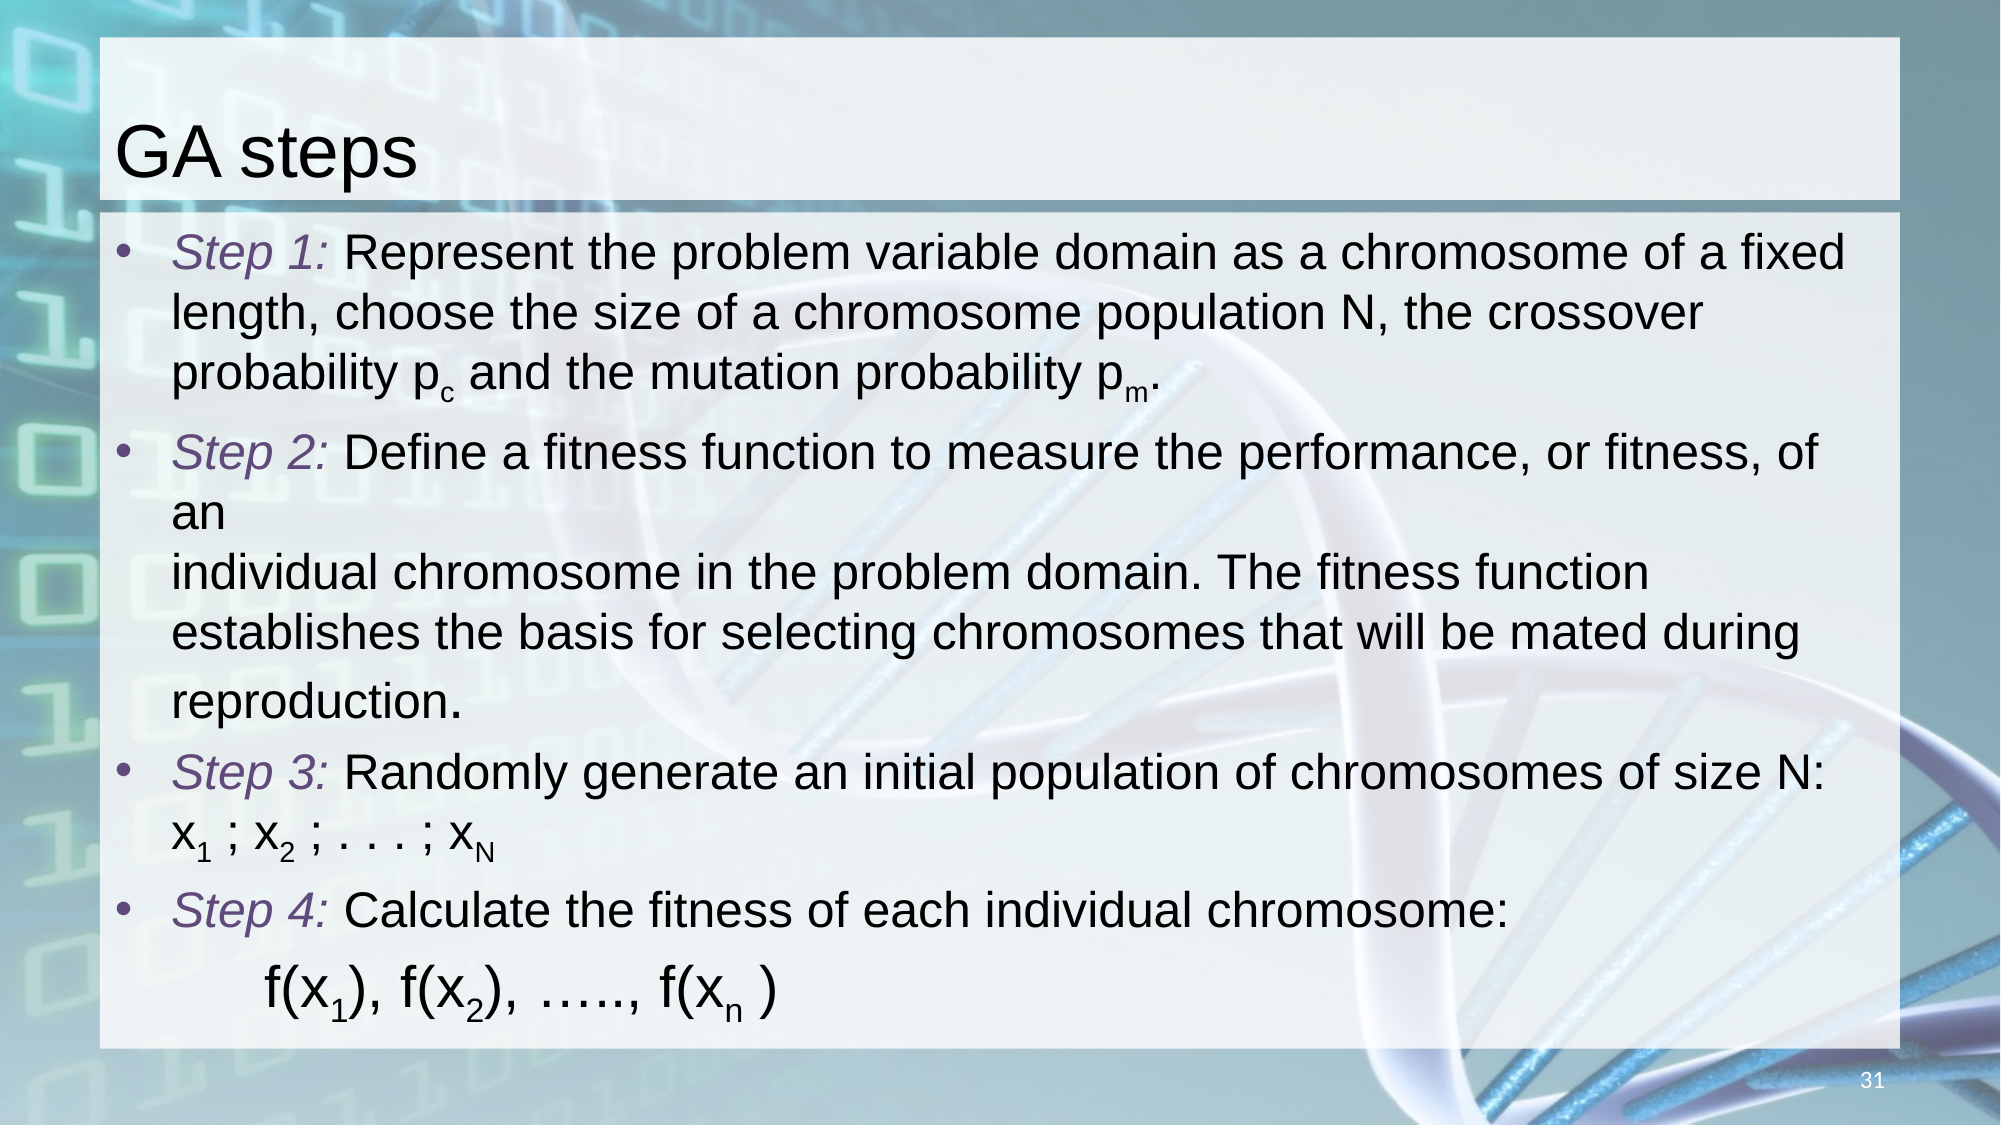

# GA steps
Step 1: Represent the problem variable domain as a chromosome of a fixed length, choose the size of a chromosome population N, the crossover probability pc and the mutation probability pm.
Step 2: Define a fitness function to measure the performance, or fitness, of an
individual chromosome in the problem domain. The fitness function establishes the basis for selecting chromosomes that will be mated during reproduction.
Step 3: Randomly generate an initial population of chromosomes of size N:
x1 ; x2 ; . . . ; xN
Step 4: Calculate the fitness of each individual chromosome:
	f(x1), f(x2), ….., f(xn )
31